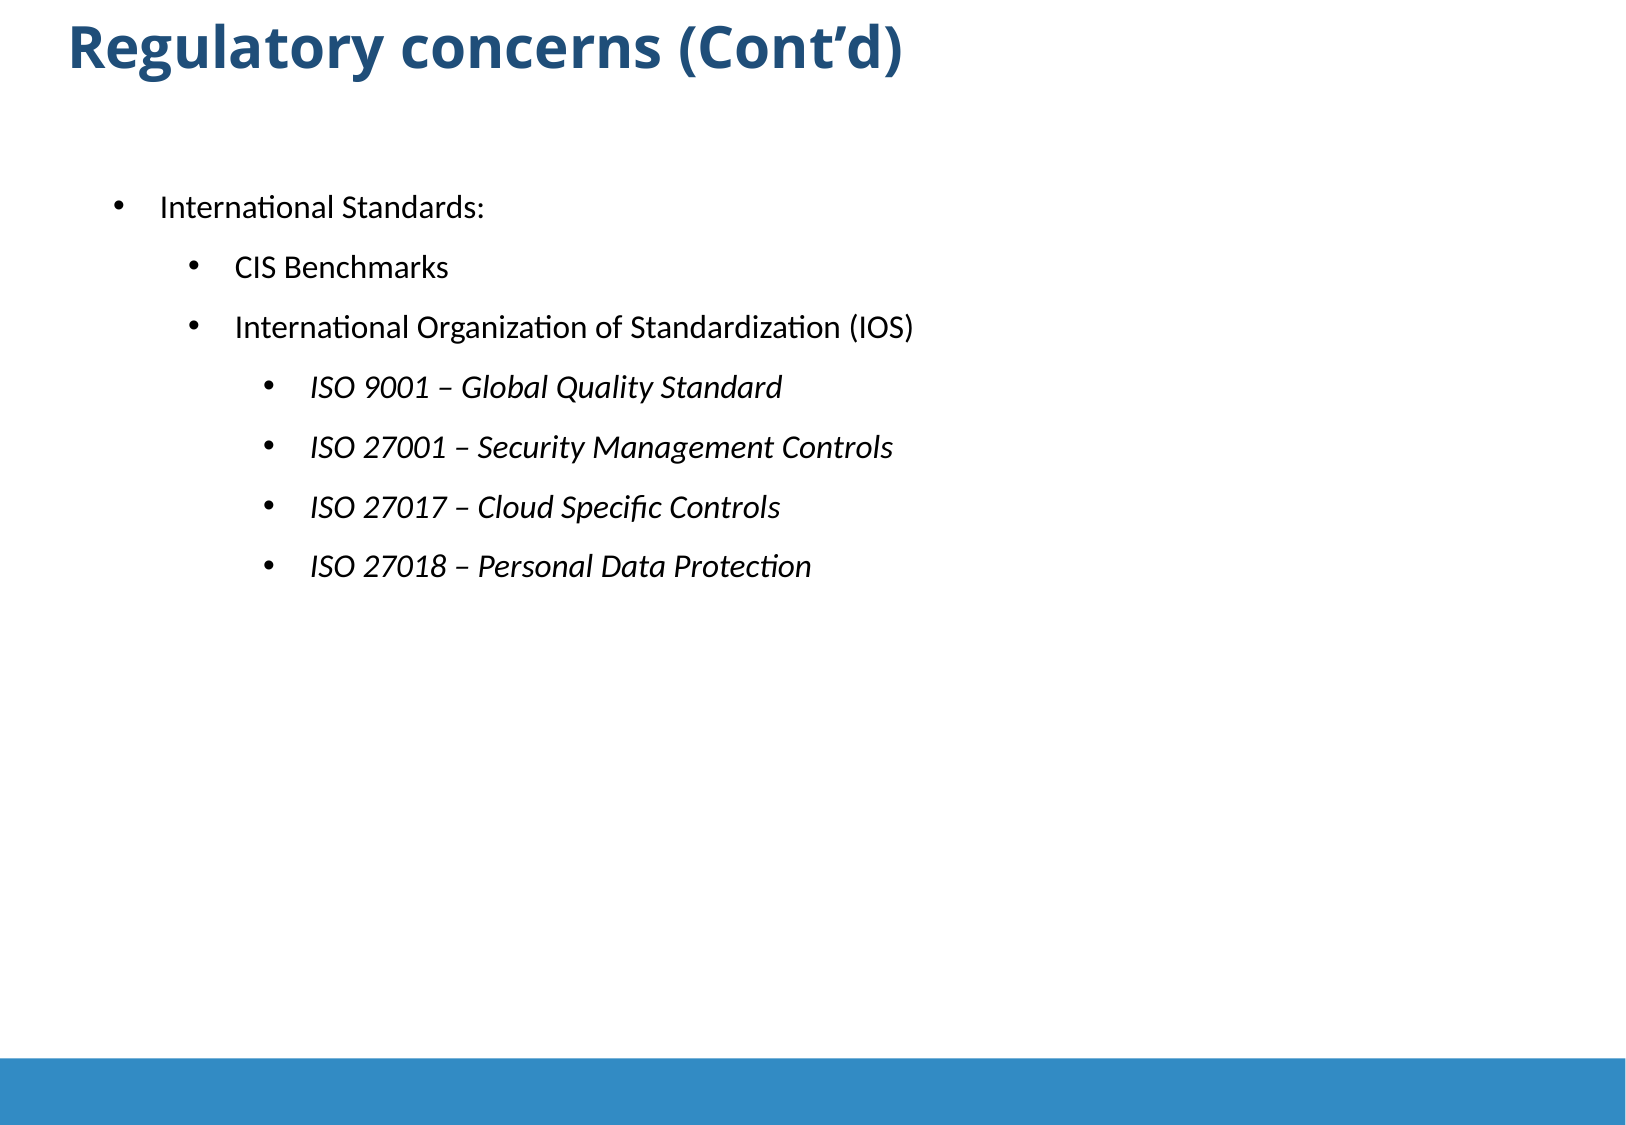

Regulatory concerns (Cont’d)
International Standards:
CIS Benchmarks
International Organization of Standardization (IOS)
ISO 9001 – Global Quality Standard
ISO 27001 – Security Management Controls
ISO 27017 – Cloud Specific Controls
ISO 27018 – Personal Data Protection